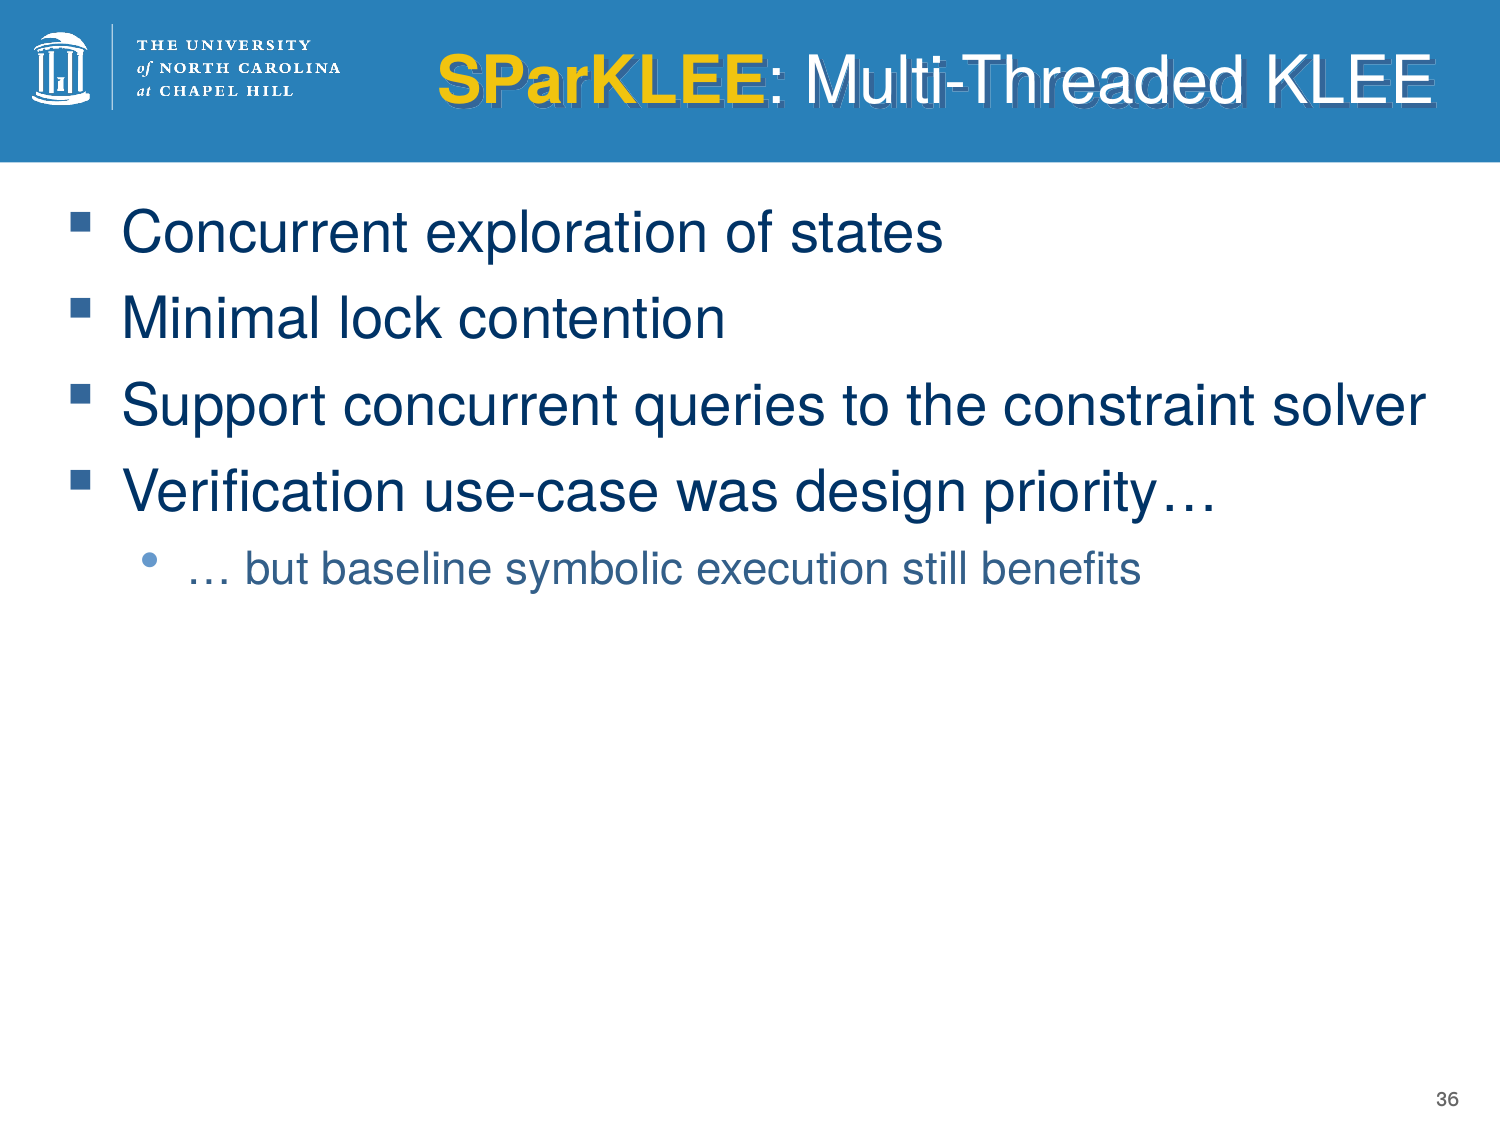

# SParKLEE: Multi-Threaded KLEE
Concurrent exploration of states
Minimal lock contention
Support concurrent queries to the constraint solver
Verification use-case was design priority…
… but baseline symbolic execution still benefits